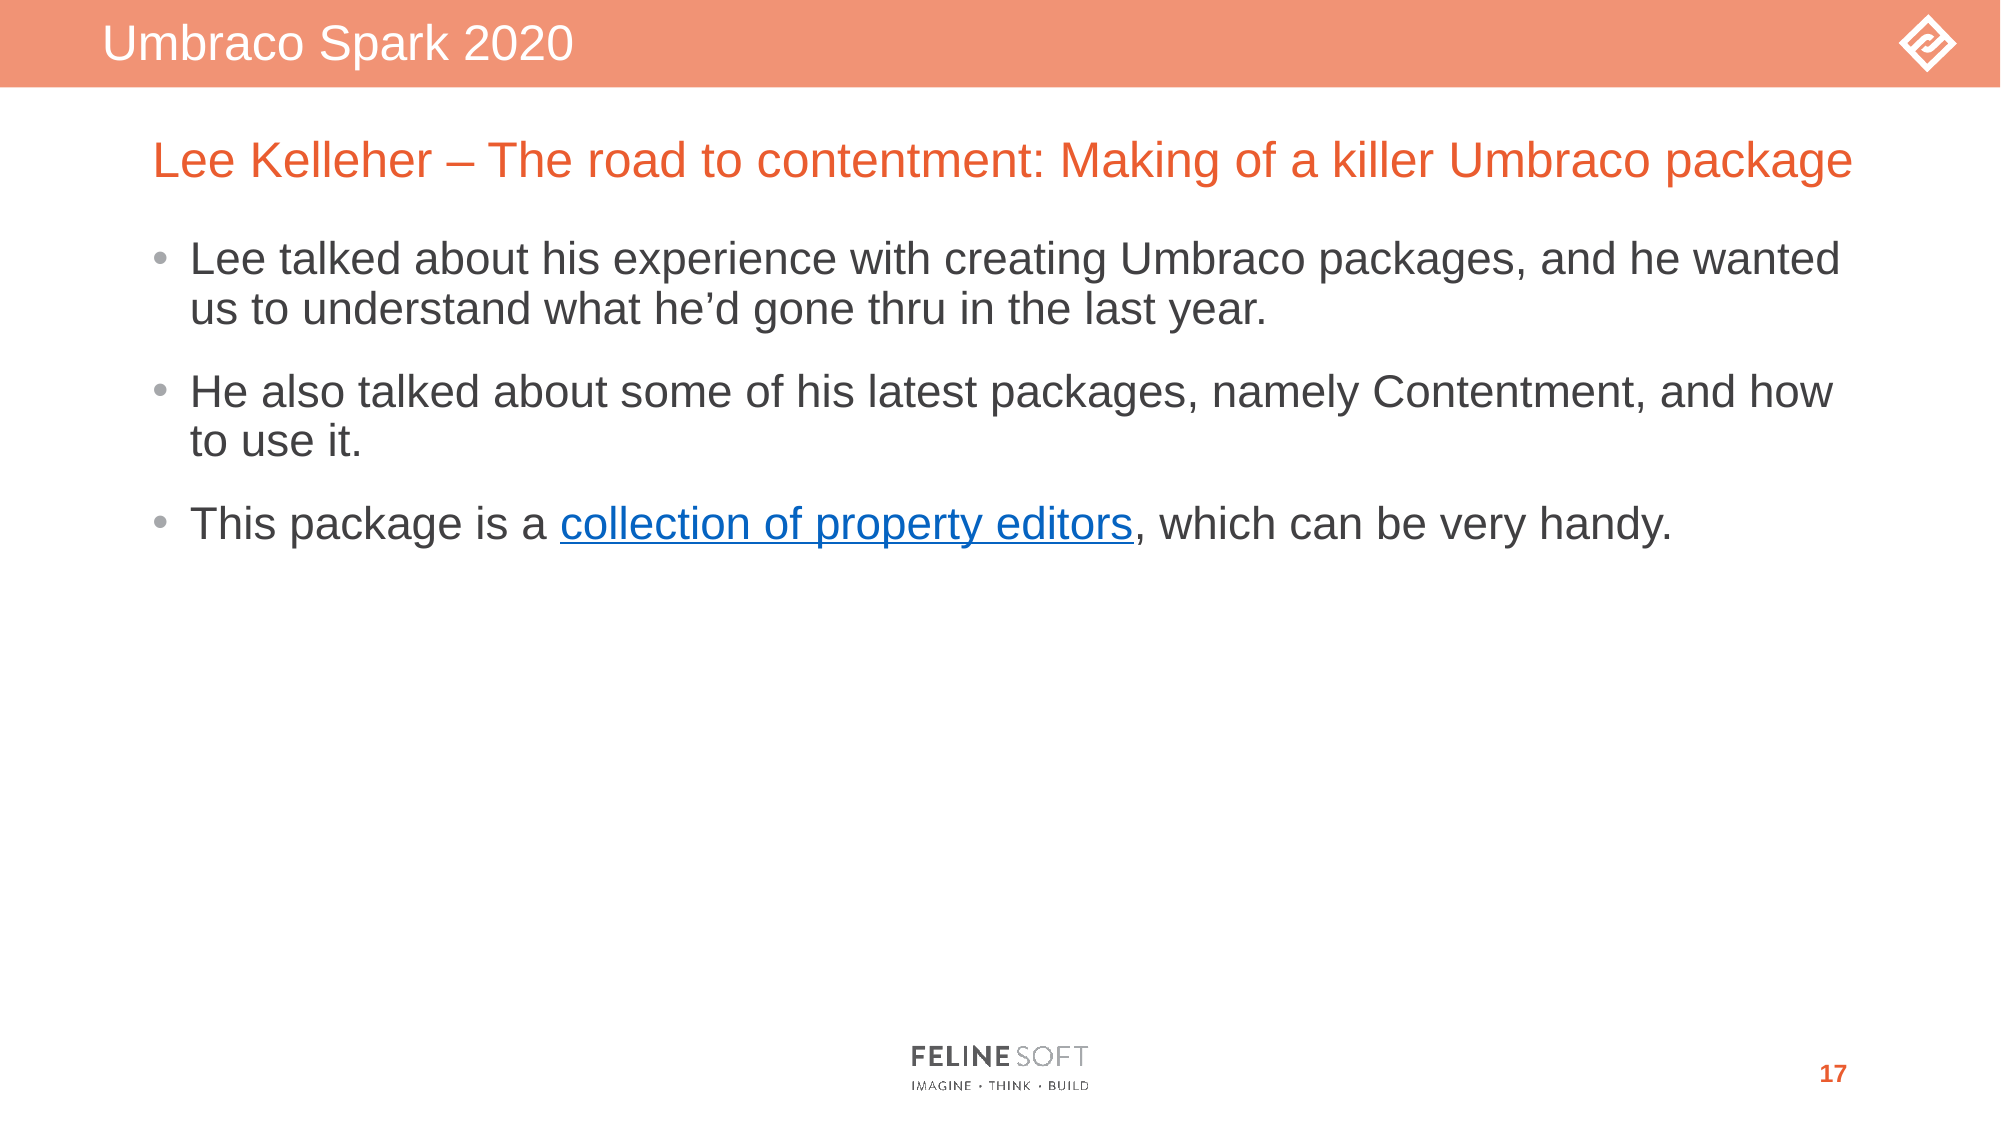

# Umbraco Spark 2020
Lee Kelleher – The road to contentment: Making of a killer Umbraco package
Lee talked about his experience with creating Umbraco packages, and he wanted us to understand what he’d gone thru in the last year.
He also talked about some of his latest packages, namely Contentment, and how to use it.
This package is a collection of property editors, which can be very handy.
17